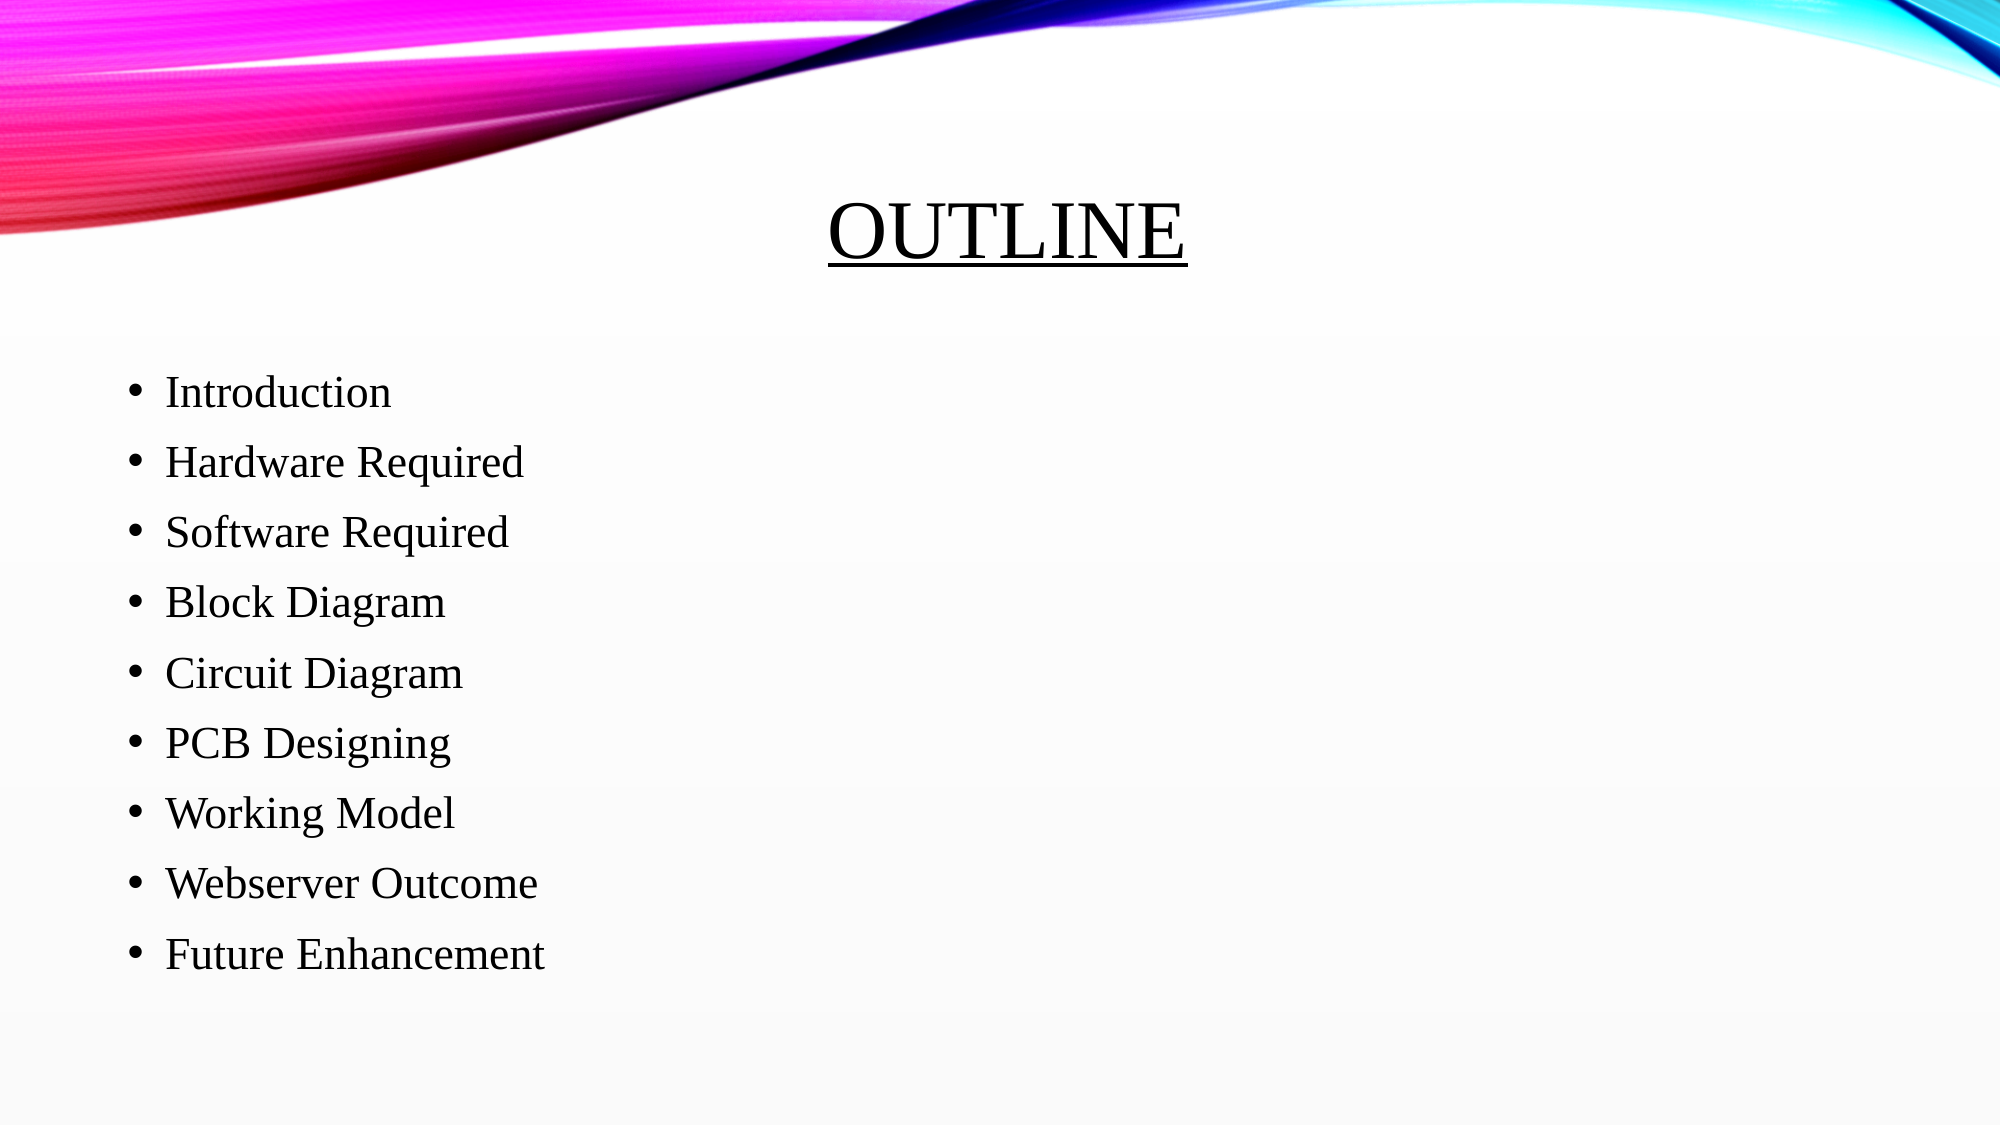

# outline
Introduction
Hardware Required
Software Required
Block Diagram
Circuit Diagram
PCB Designing
Working Model
Webserver Outcome
Future Enhancement